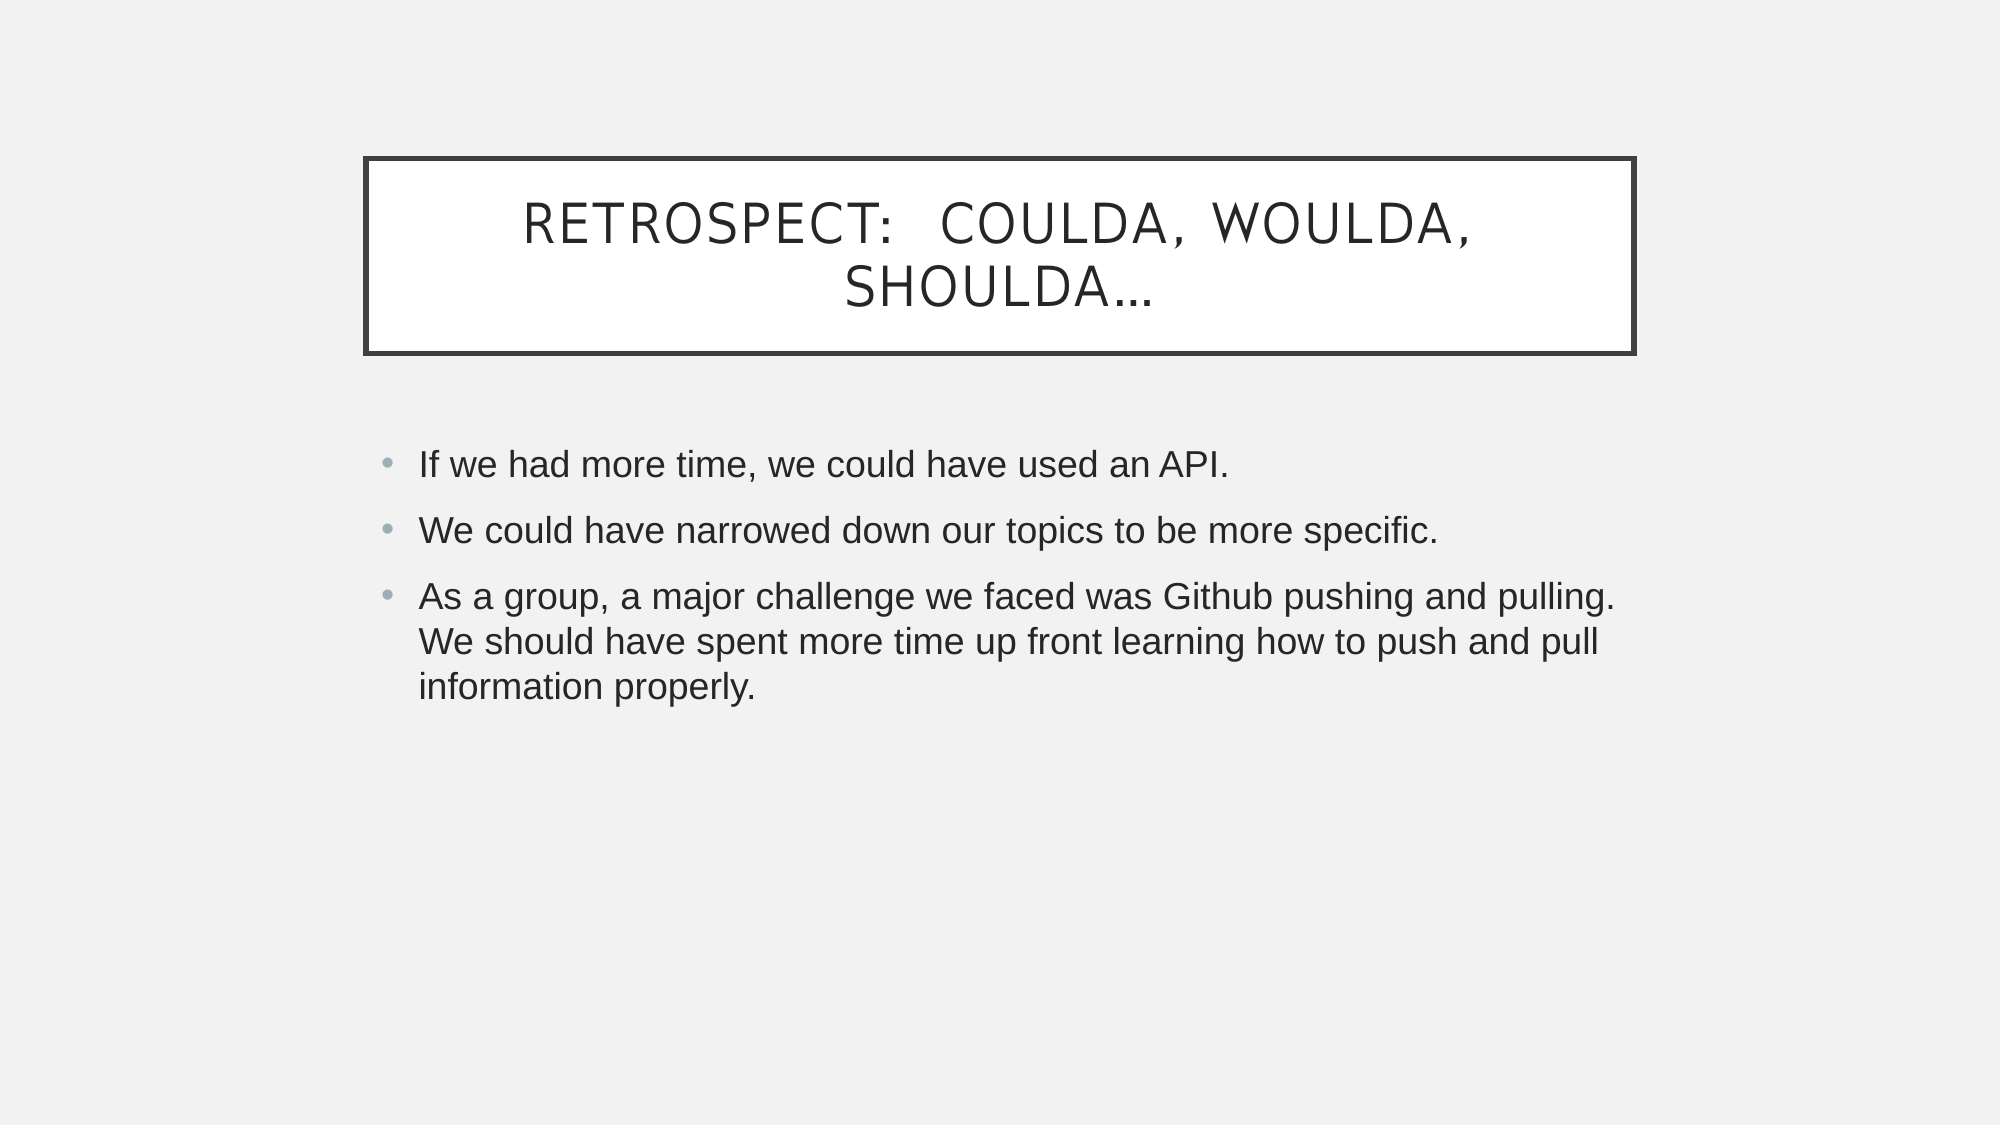

# Retrospect:  Coulda, woulda, shoulda…
If we had more time, we could have used an API.
We could have narrowed down our topics to be more specific.
As a group, a major challenge we faced was Github pushing and pulling. We should have spent more time up front learning how to push and pull information properly.